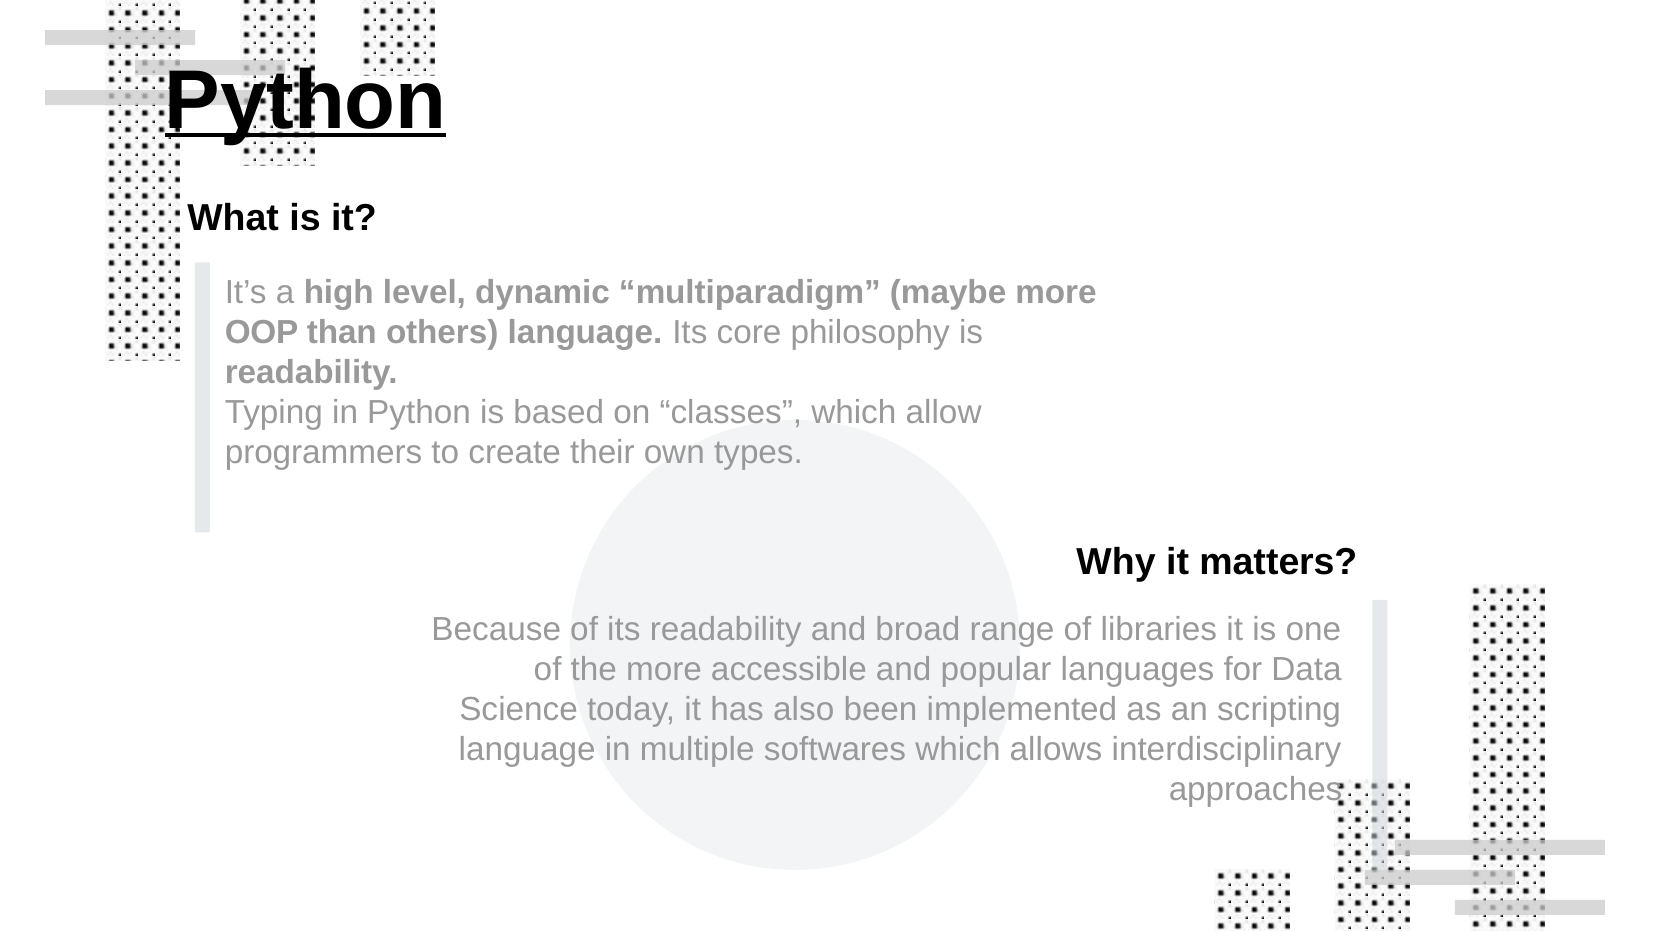

Python
What is it?

It’s a high level, dynamic “multiparadigm” (maybe more OOP than others) language. Its core philosophy is readability.
Typing in Python is based on “classes”, which allow programmers to create their own types.
Why it matters?
Because of its readability and broad range of libraries it is one of the more accessible and popular languages for Data Science today, it has also been implemented as an scripting language in multiple softwares which allows interdisciplinary approaches